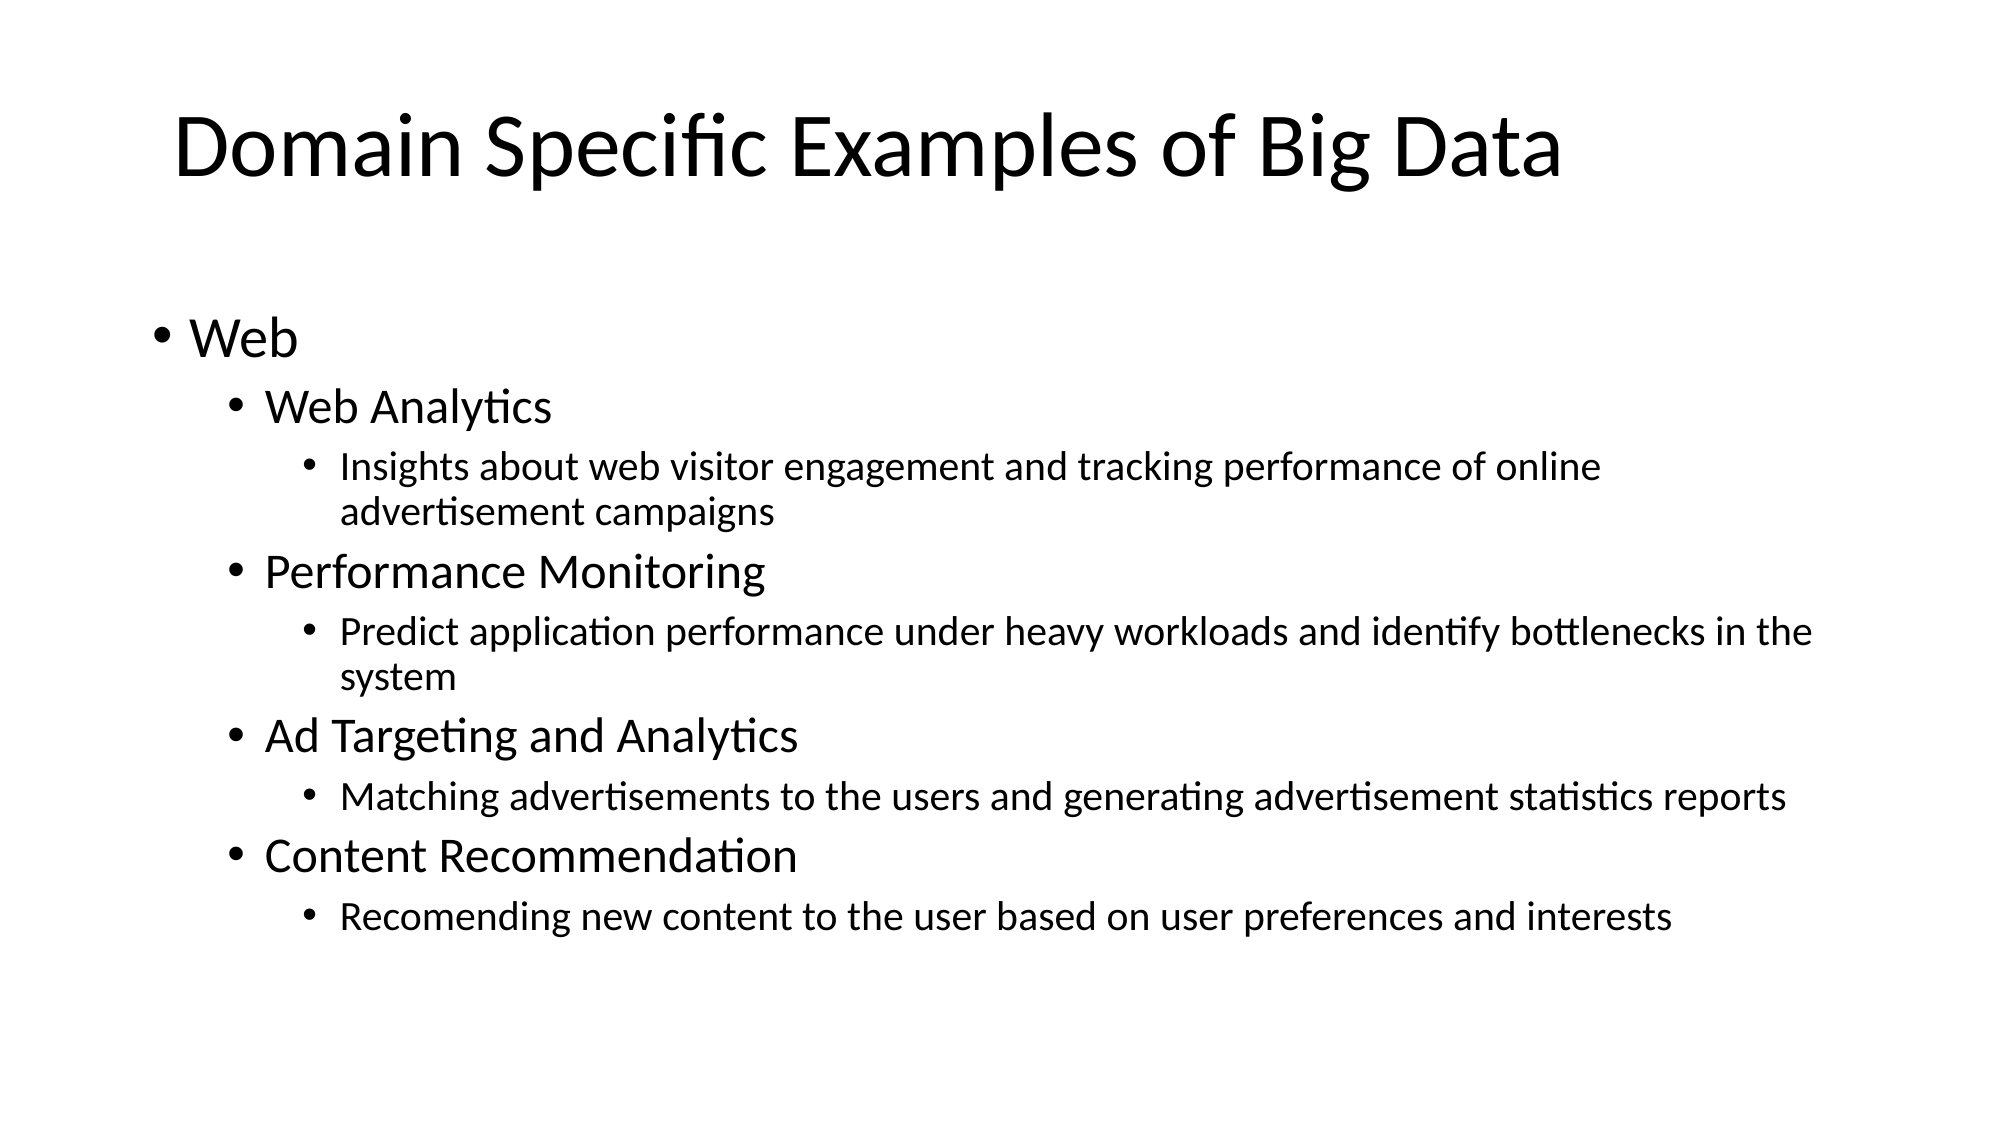

# Domain Speciﬁc Examples of Big Data
Web
Web Analytics
Insights about web visitor engagement and tracking performance of online advertisement campaigns
Performance Monitoring
Predict application performance under heavy workloads and identify bottlenecks in the system
Ad Targeting and Analytics
Matching advertisements to the users and generating advertisement statistics reports
Content Recommendation
Recomending new content to the user based on user preferences and interests